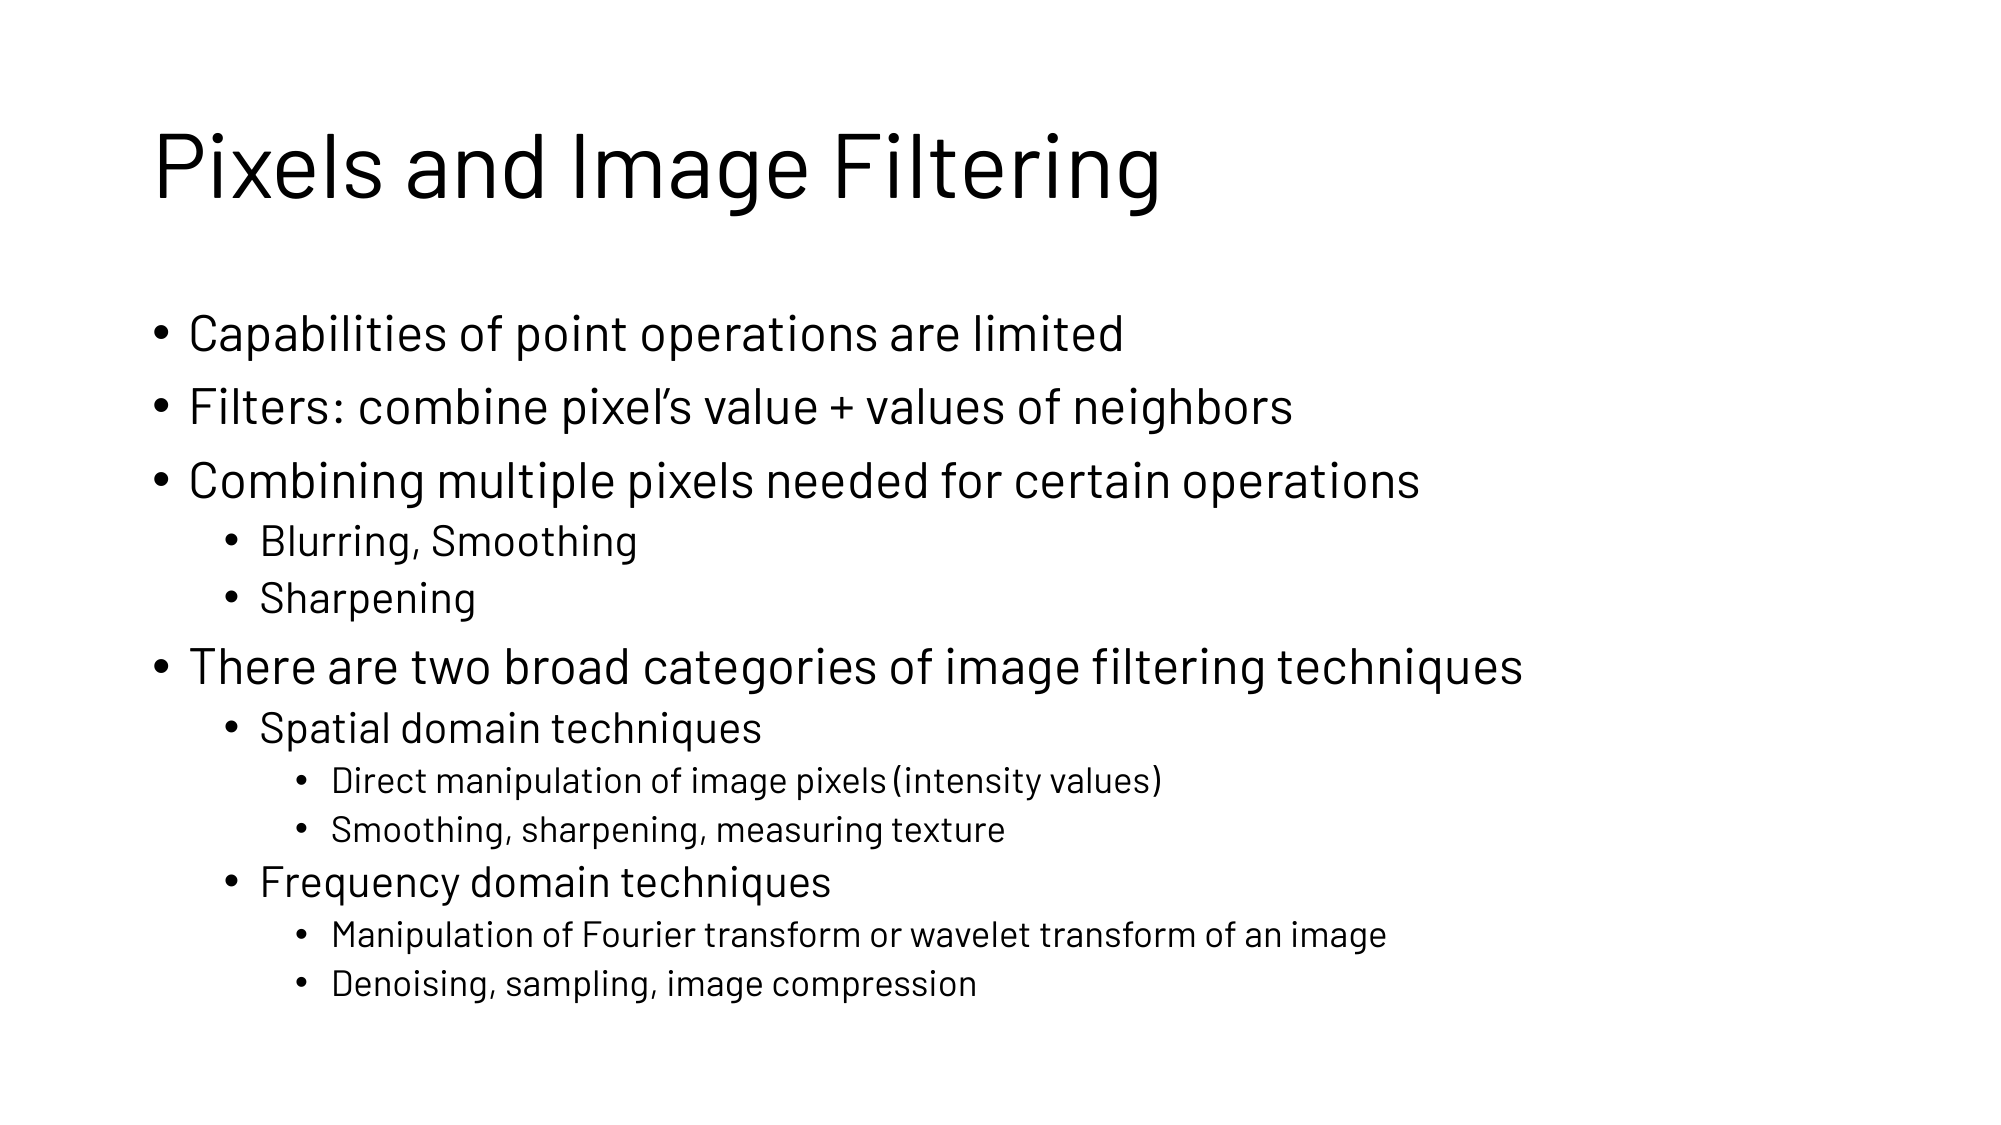

# Pixels and Image Filtering
Capabilities of point operations are limited
Filters: combine pixel’s value + values of neighbors
Combining multiple pixels needed for certain operations
Blurring, Smoothing
Sharpening
There are two broad categories of image filtering techniques
Spatial domain techniques
Direct manipulation of image pixels (intensity values)
Smoothing, sharpening, measuring texture
Frequency domain techniques
Manipulation of Fourier transform or wavelet transform of an image
Denoising, sampling, image compression